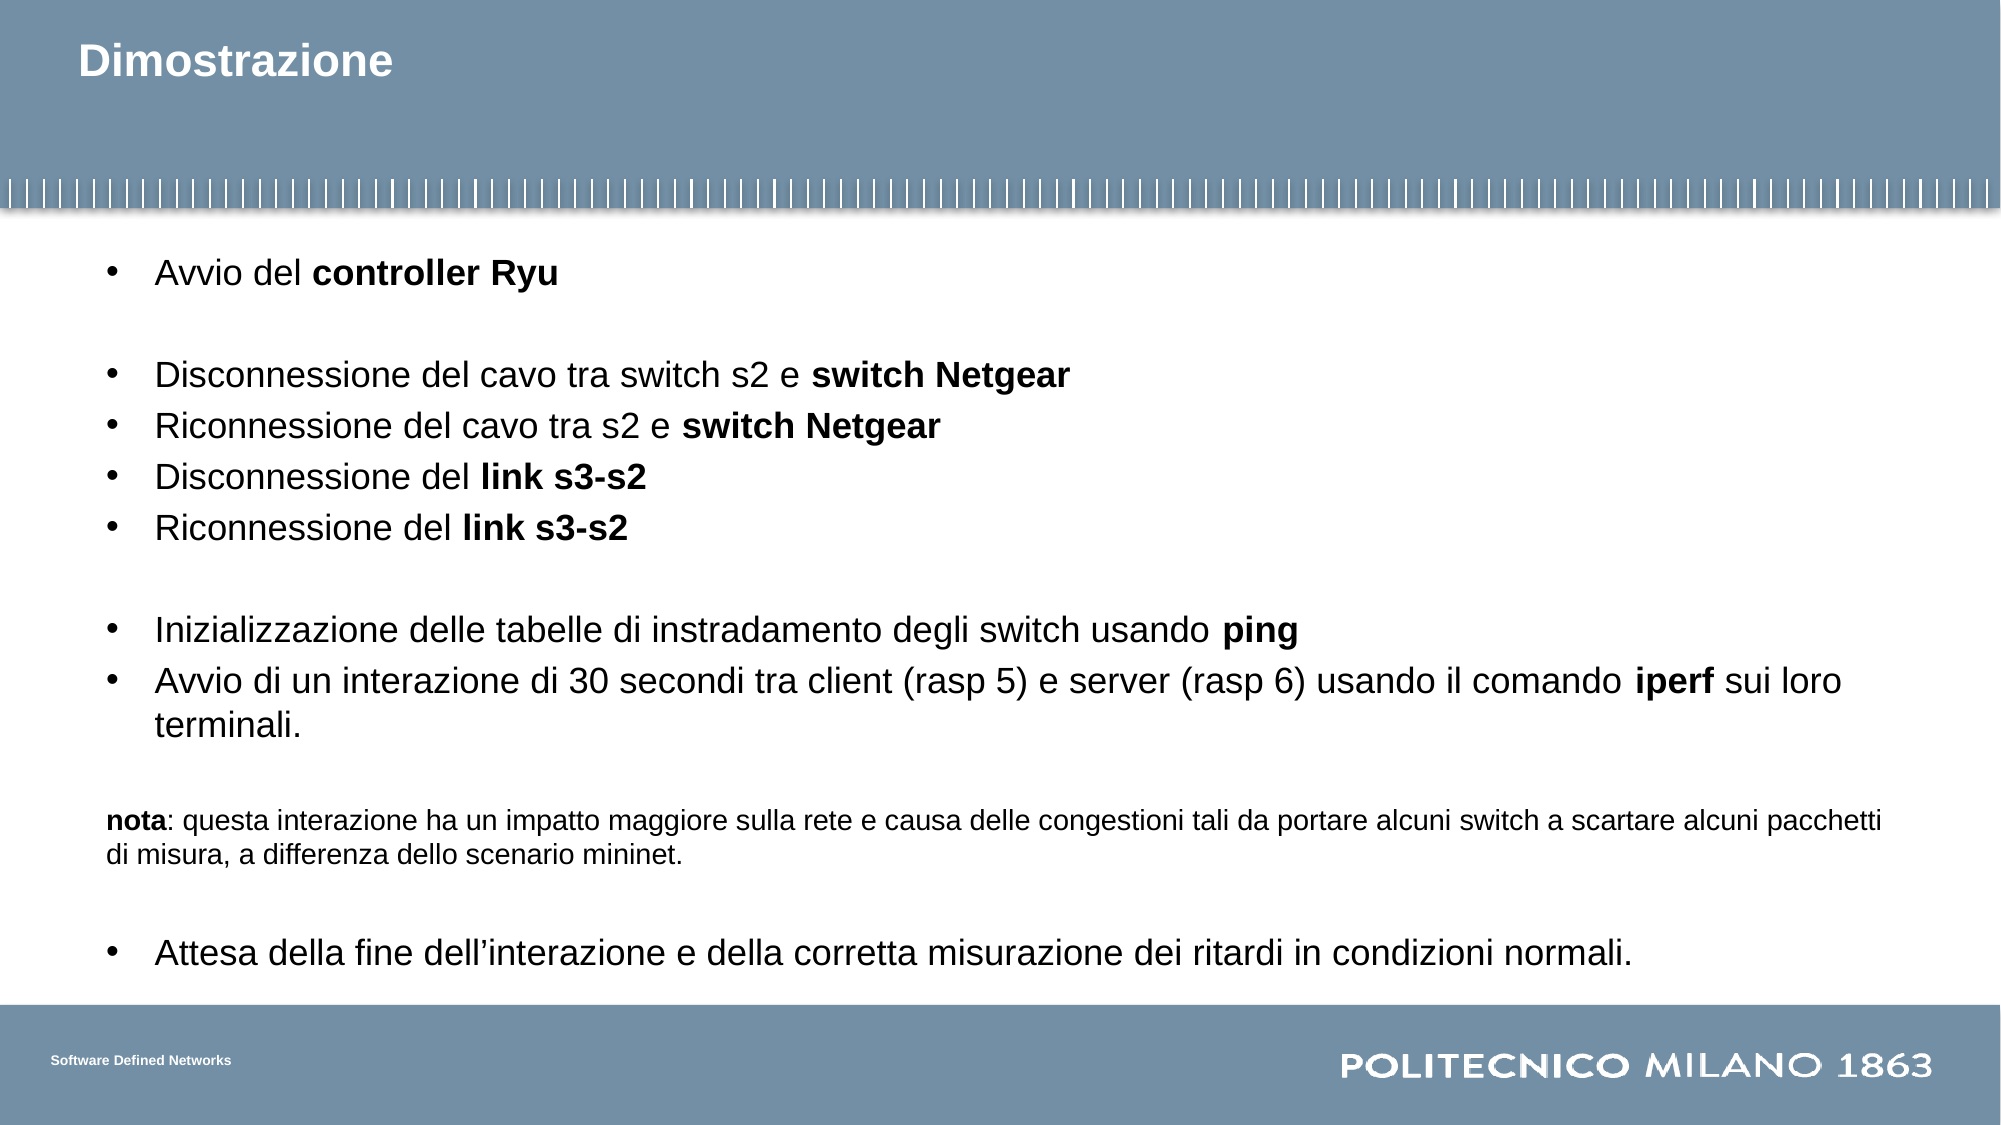

# Dimostrazione
Avvio del controller Ryu

Disconnessione del cavo tra switch s2 e switch Netgear
Riconnessione del cavo tra s2 e switch Netgear
Disconnessione del link s3-s2
Riconnessione del link s3-s2

Inizializzazione delle tabelle di instradamento degli switch usando ping
Avvio di un interazione di 30 secondi tra client (rasp 5) e server (rasp 6) usando il comando iperf sui loro terminali.

nota: questa interazione ha un impatto maggiore sulla rete e causa delle congestioni tali da portare alcuni switch a scartare alcuni pacchetti di misura, a differenza dello scenario mininet.

Attesa della fine dell’interazione e della corretta misurazione dei ritardi in condizioni normali.